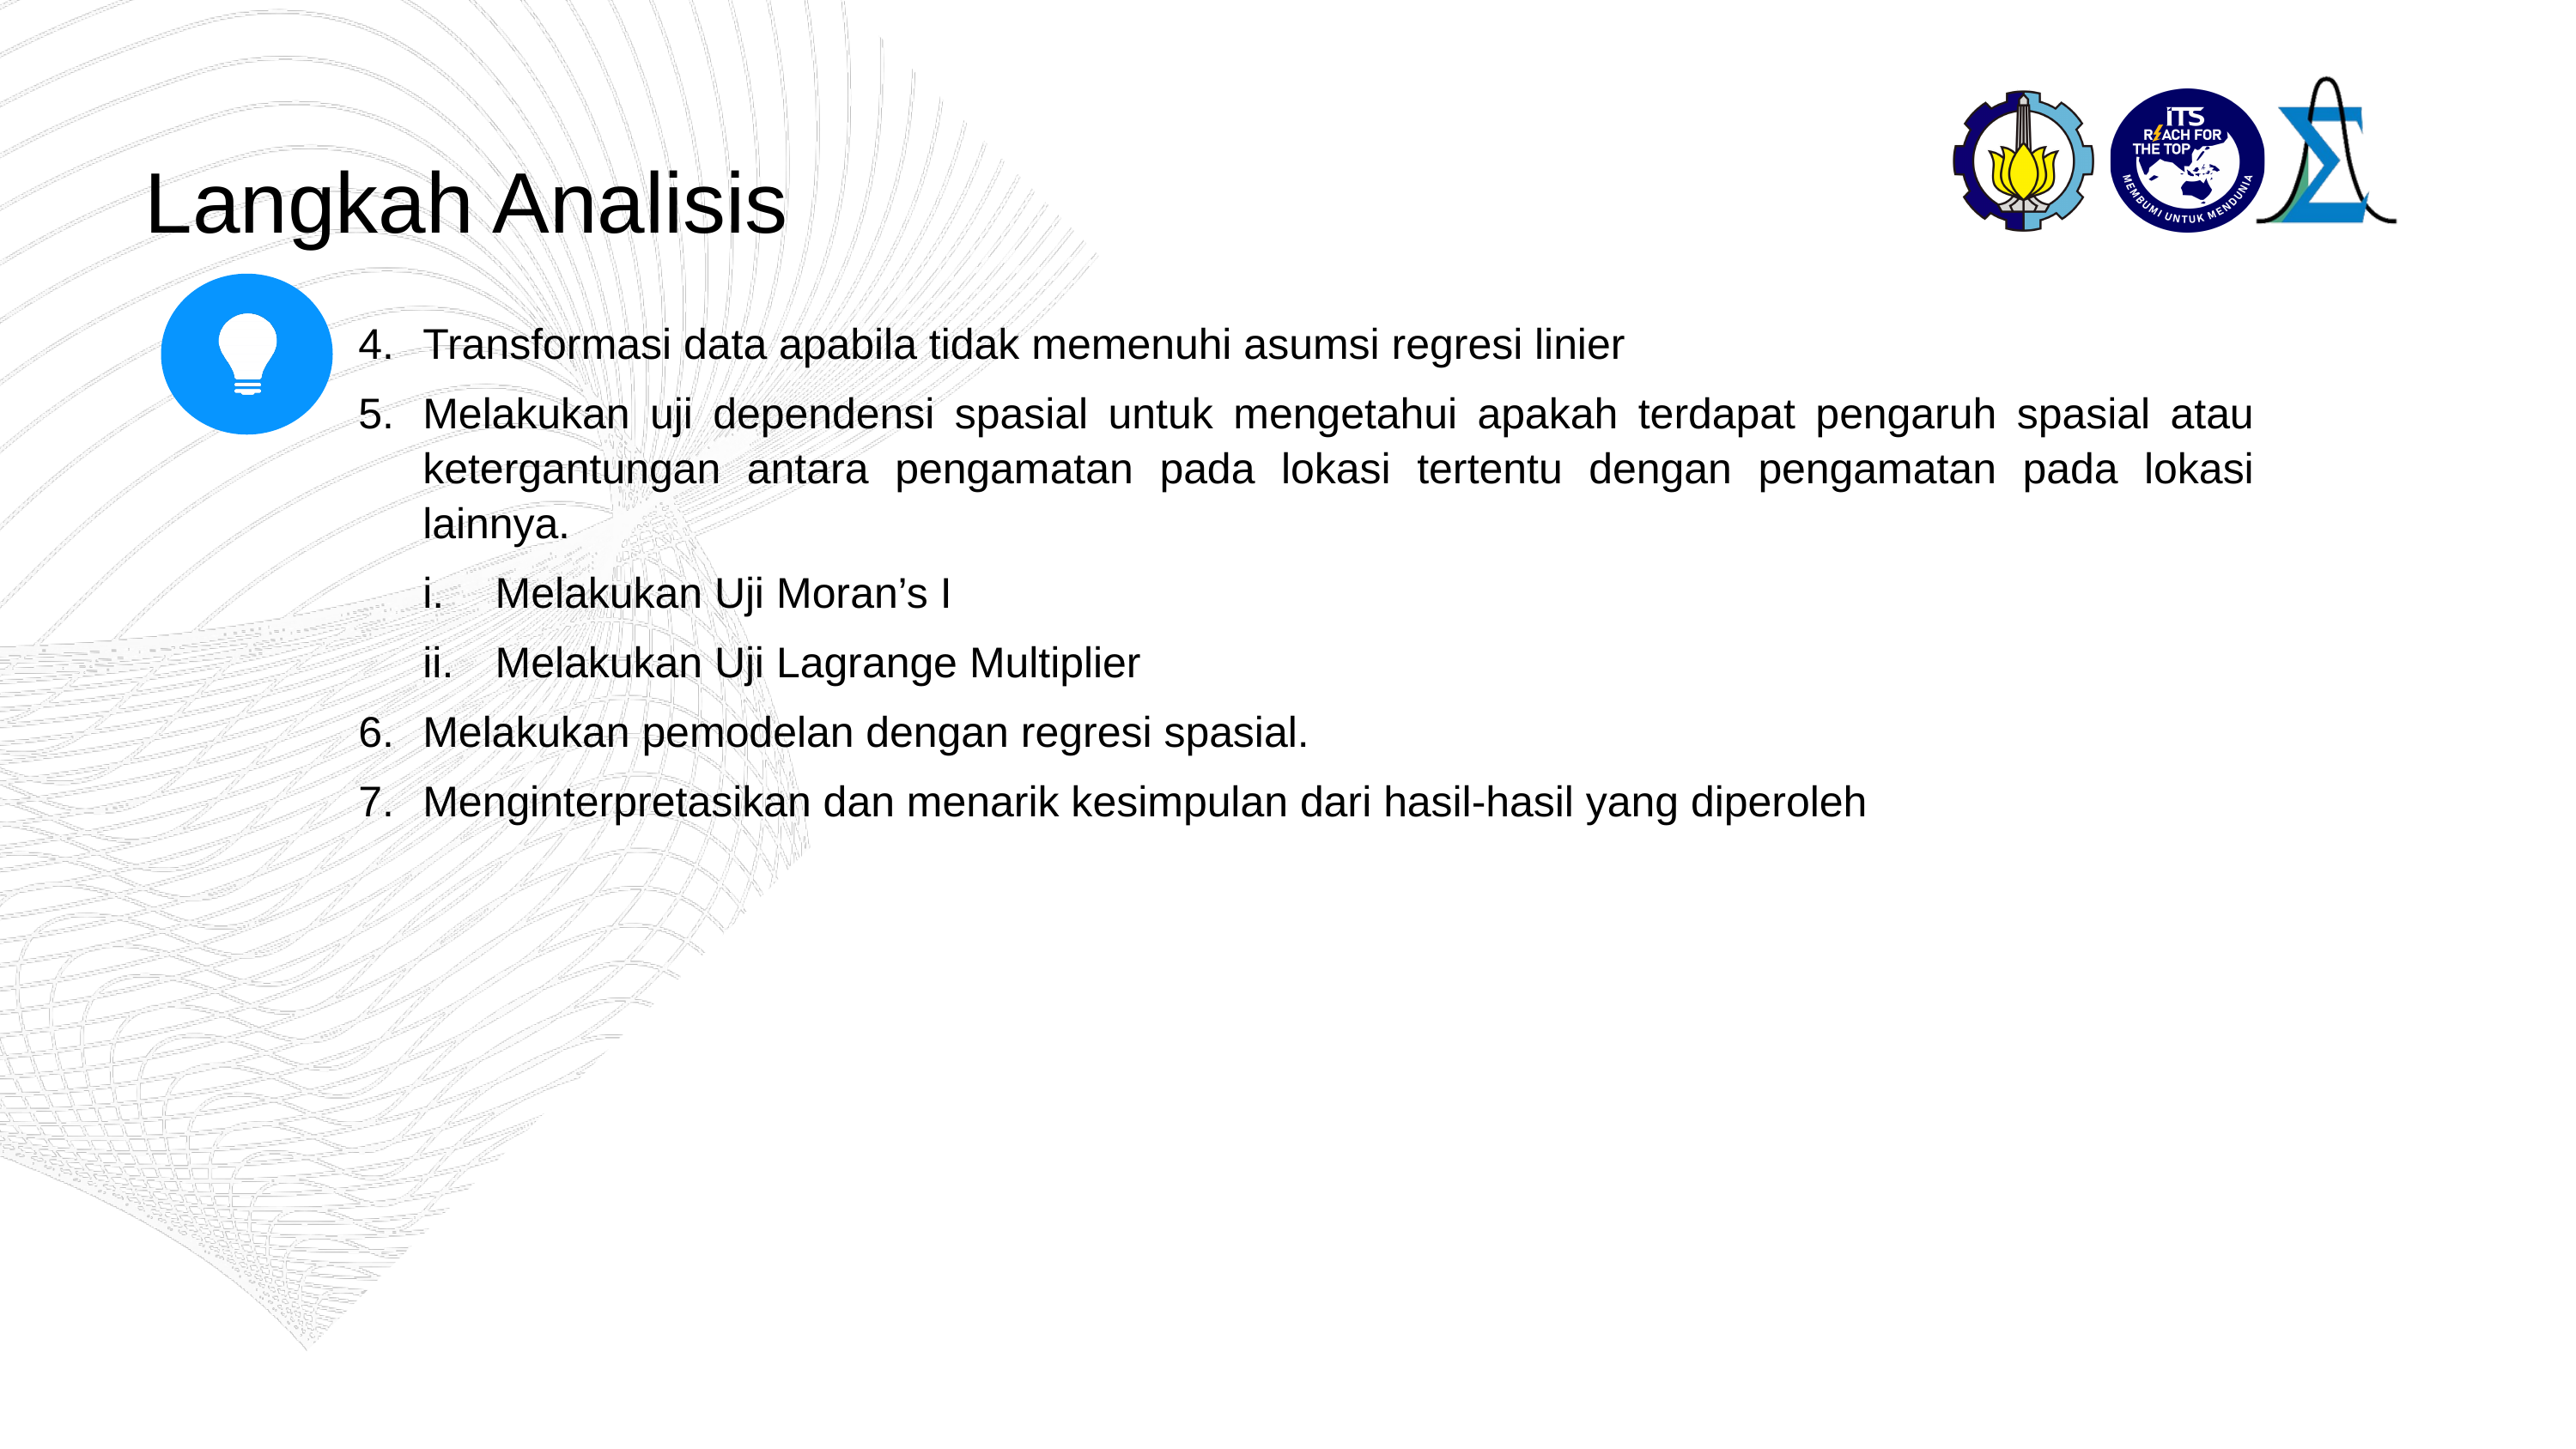

Langkah Analisis

Transformasi data apabila tidak memenuhi asumsi regresi linier
Melakukan uji dependensi spasial untuk mengetahui apakah terdapat pengaruh spasial atau ketergantungan antara pengamatan pada lokasi tertentu dengan pengamatan pada lokasi lainnya.
Melakukan Uji Moran’s I
Melakukan Uji Lagrange Multiplier
Melakukan pemodelan dengan regresi spasial.
Menginterpretasikan dan menarik kesimpulan dari hasil-hasil yang diperoleh